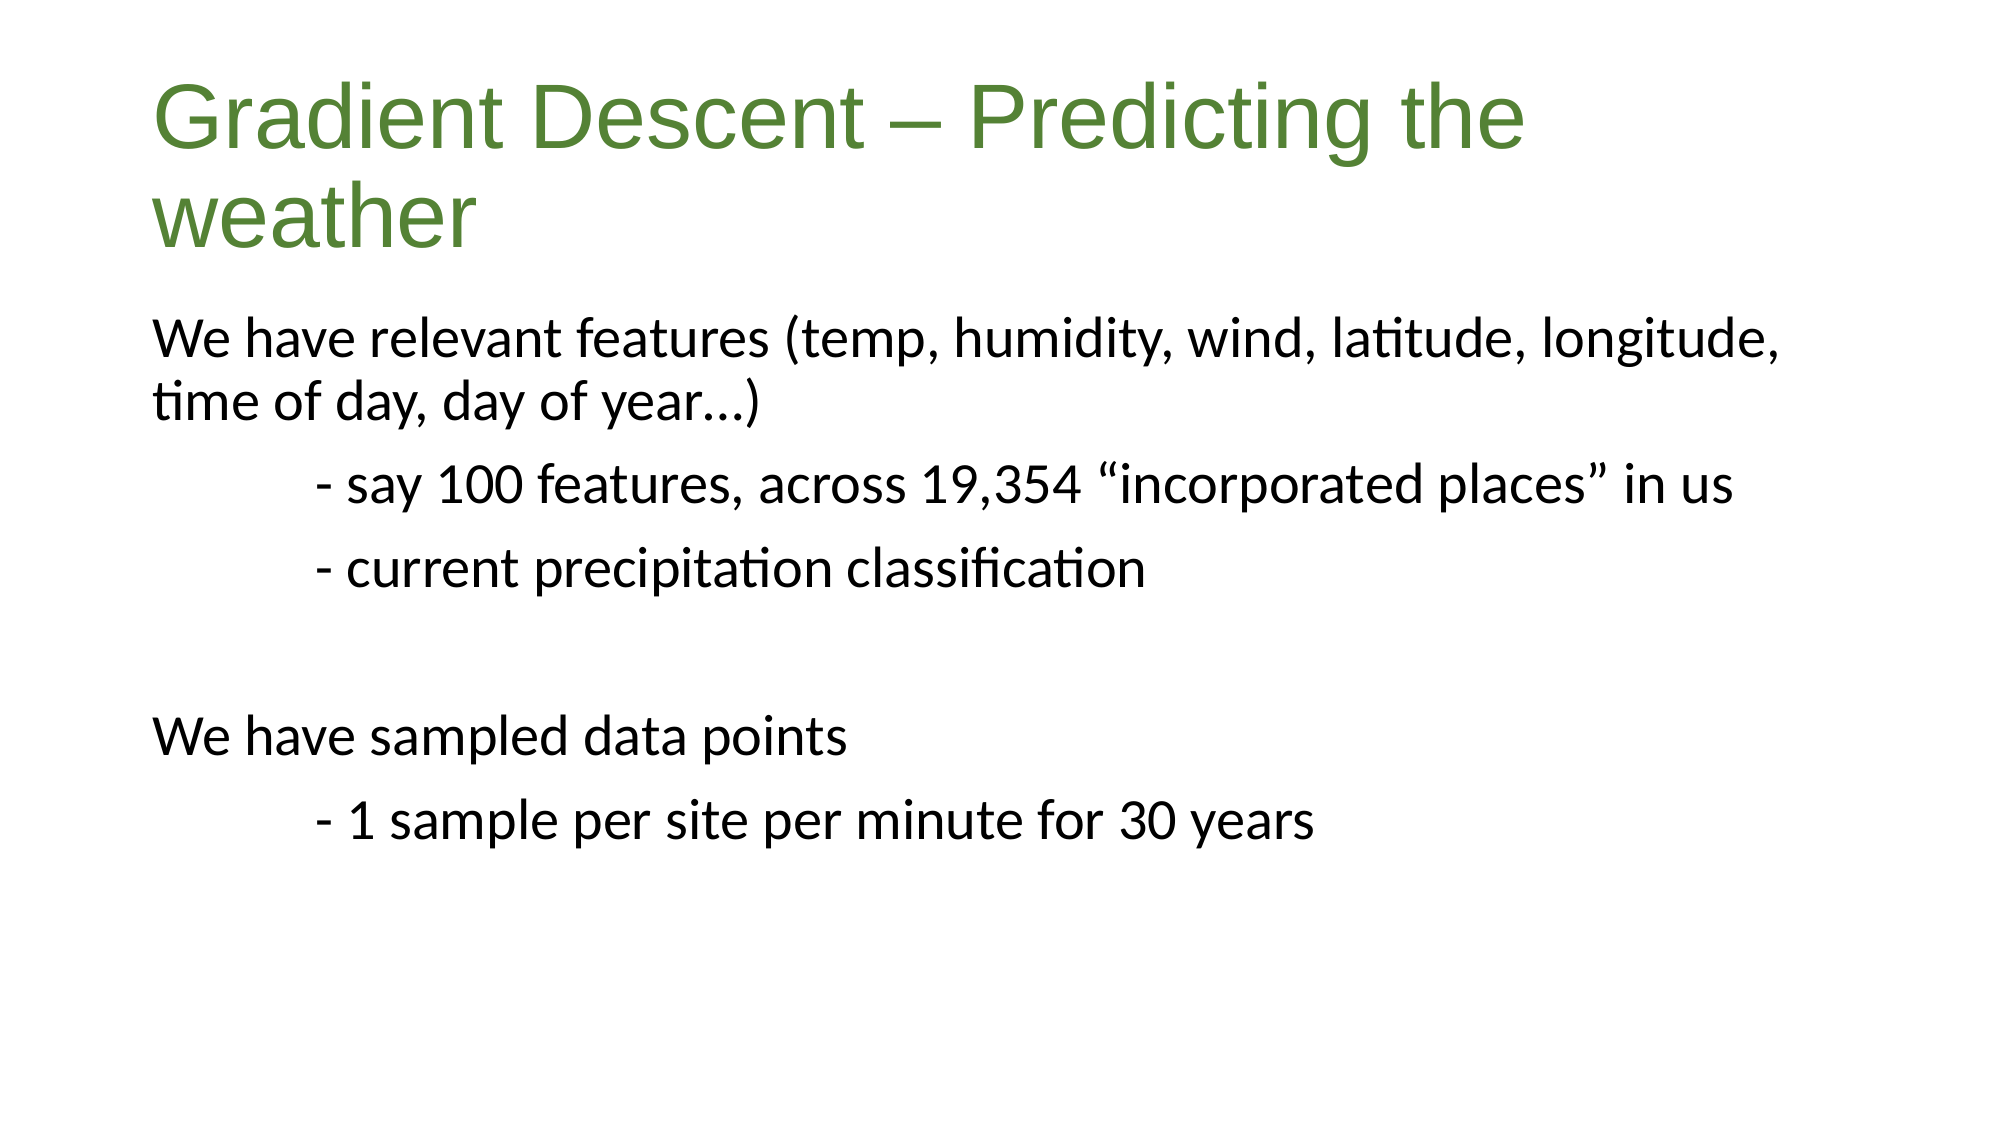

# Gradient Descent – Predicting the weather
We have relevant features (temp, humidity, wind, latitude, longitude, time of day, day of year…)
	 - say 100 features, across 19,354 “incorporated places” in us
	 - current precipitation classification

We have sampled data points
	 - 1 sample per site per minute for 30 years